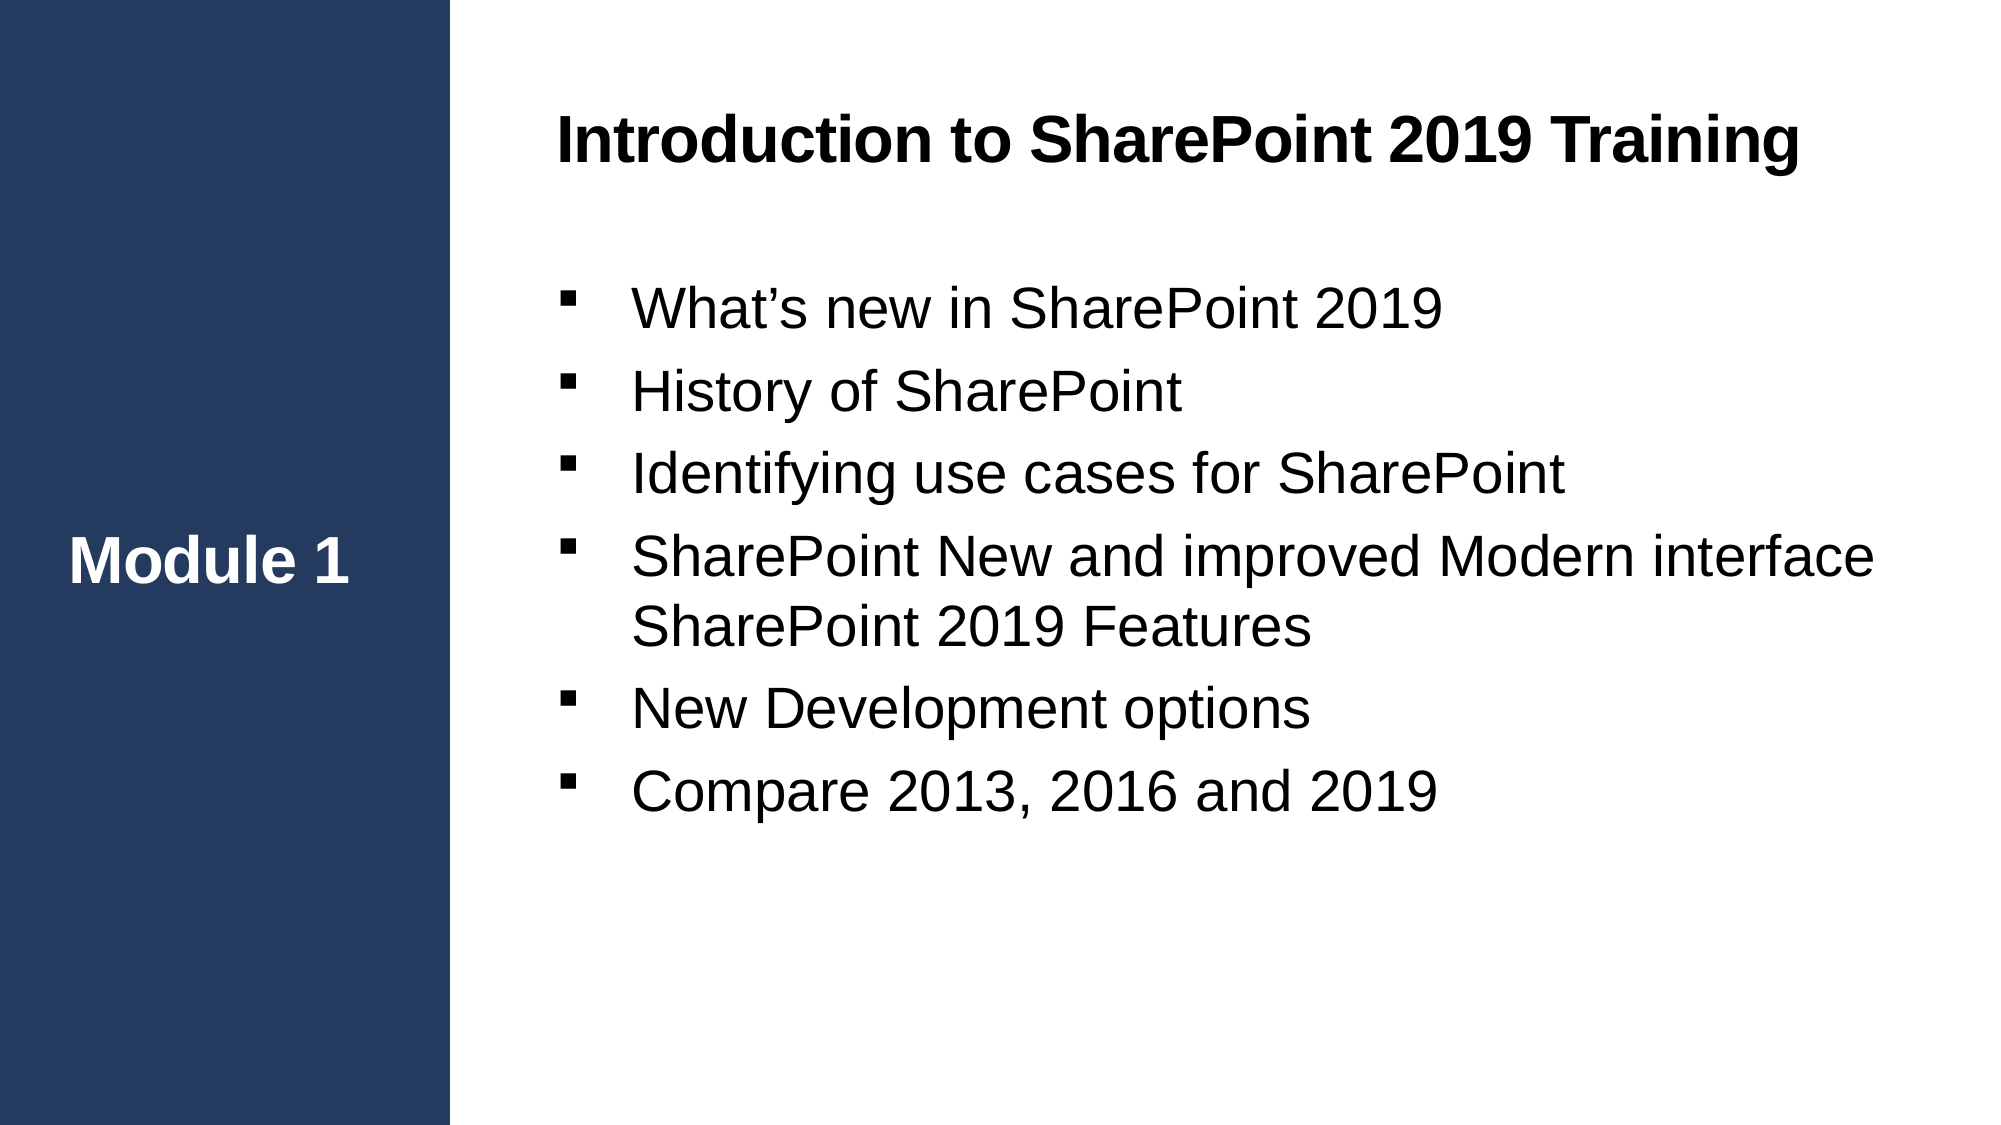

Introduction to SharePoint 2019 Training
What’s new in SharePoint 2019
History of SharePoint
Identifying use cases for SharePoint
SharePoint New and improved Modern interface SharePoint 2019 Features
New Development options
Compare 2013, 2016 and 2019
# Module 1